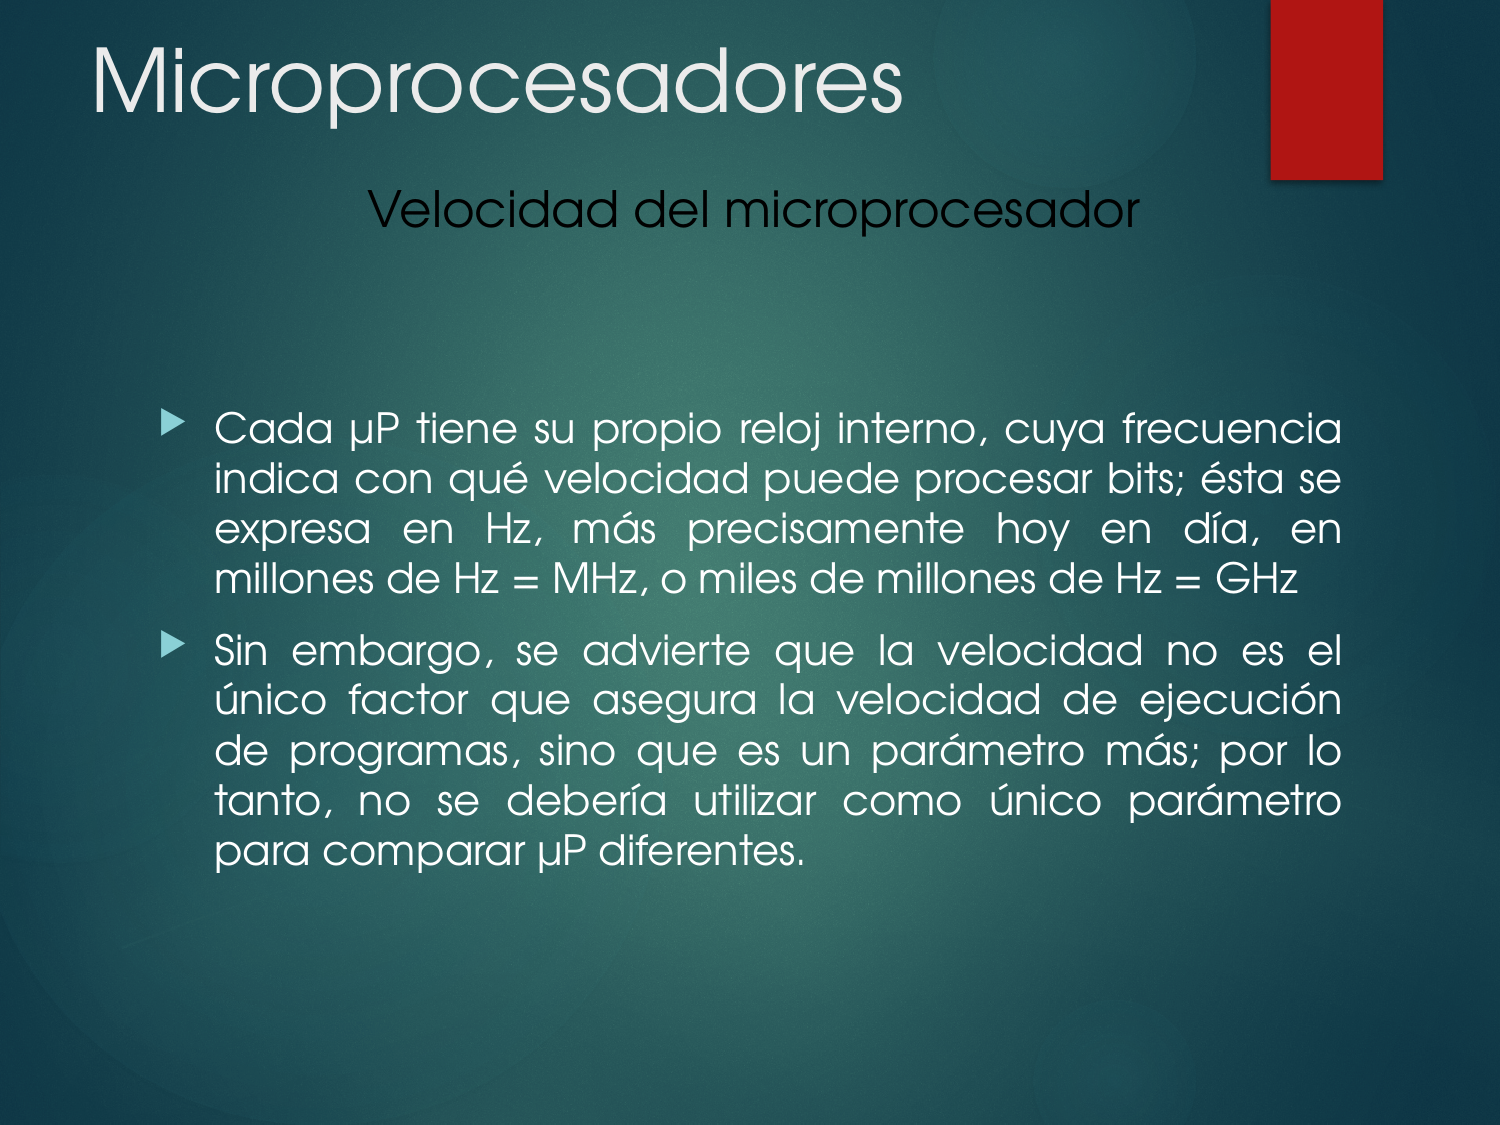

# Microprocesadores
Velocidad del microprocesador
Cada μP tiene su propio reloj interno, cuya frecuencia indica con qué velocidad puede procesar bits; ésta se expresa en Hz, más precisamente hoy en día, en millones de Hz = MHz, o miles de millones de Hz = GHz
Sin embargo, se advierte que la velocidad no es el único factor que asegura la velocidad de ejecución de programas, sino que es un parámetro más; por lo tanto, no se debería utilizar como único parámetro para comparar μP diferentes.